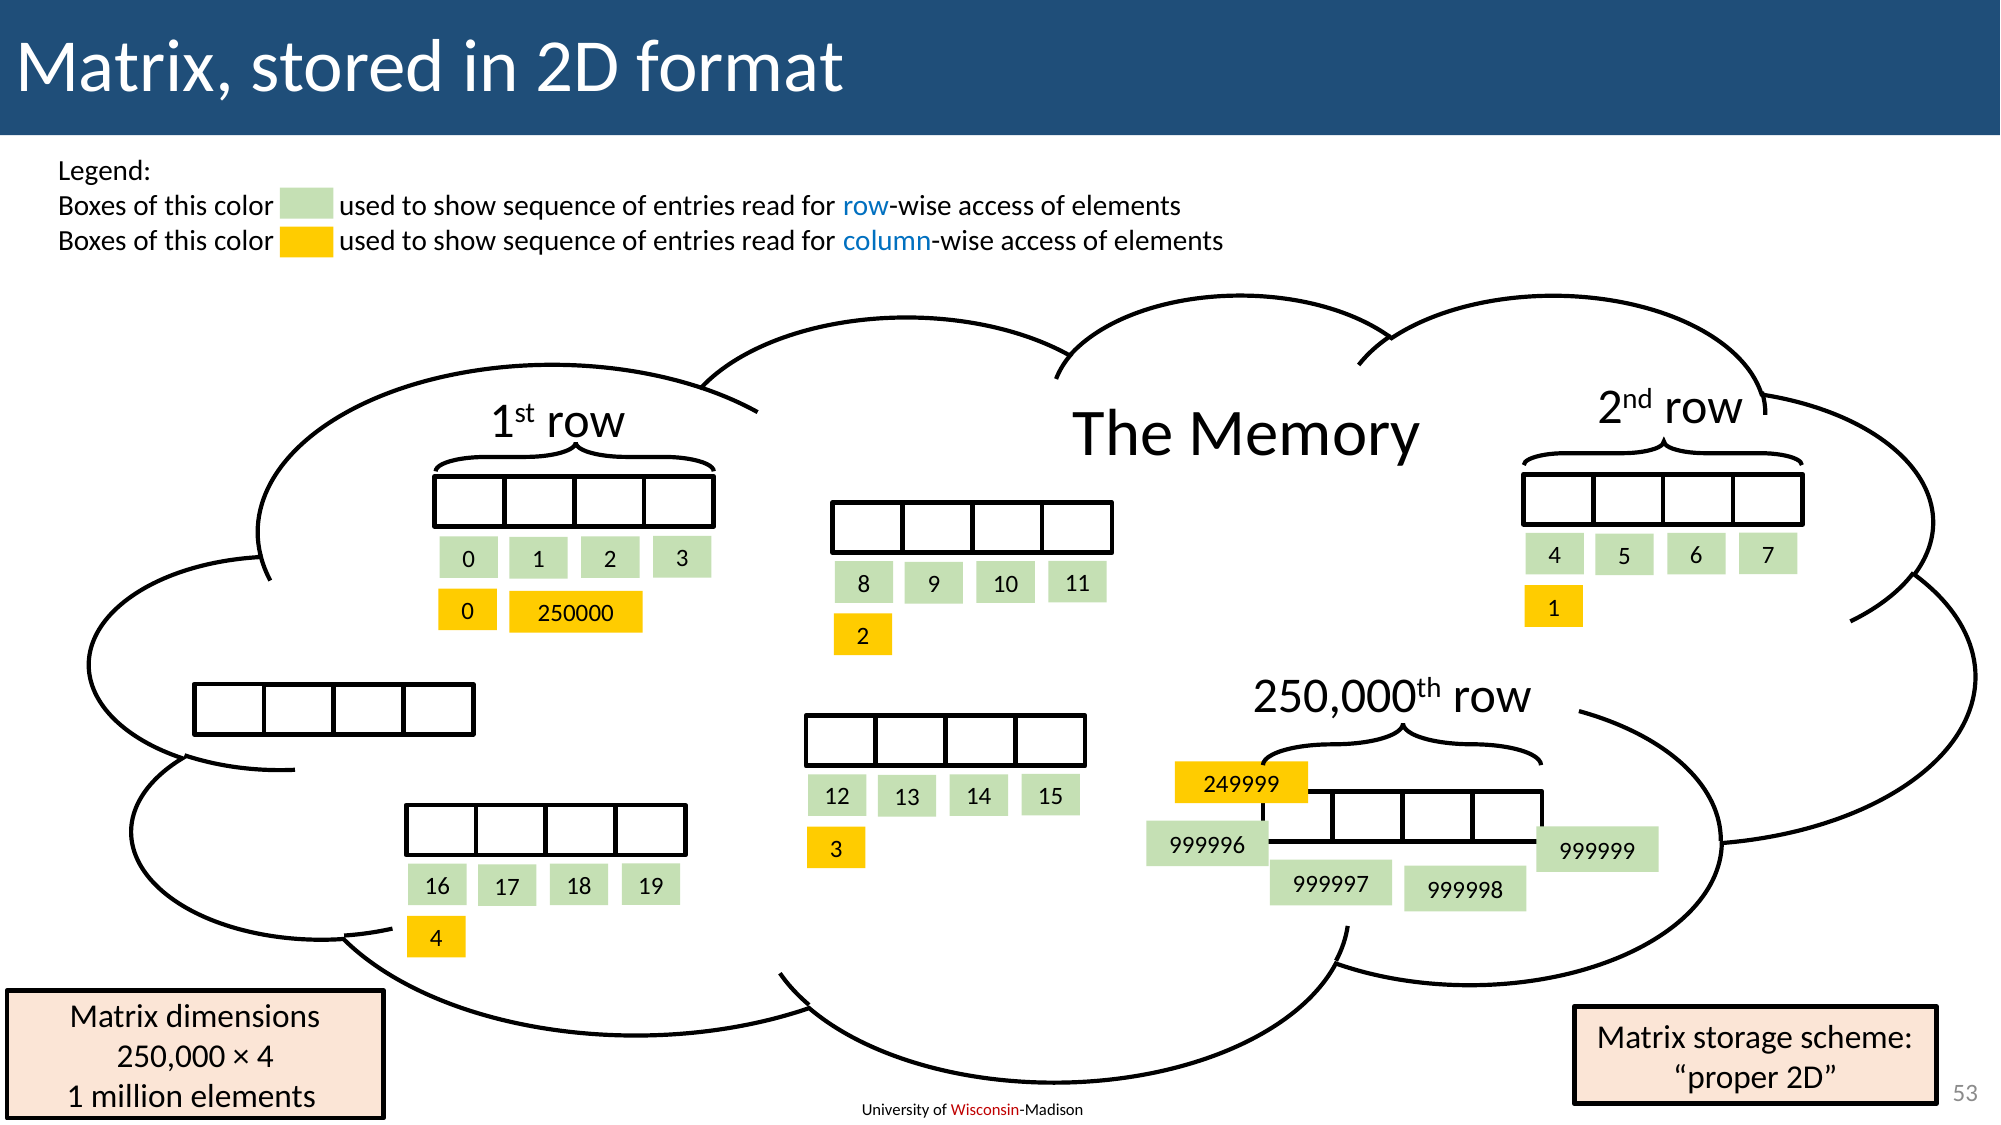

# Matrix, stored in 2D format
Legend:
Boxes of this color          used to show sequence of entries read for row-wise access of elements
Boxes of this color          used to show sequence of entries read for column-wise access of elements

2nd row
1st row
The Memory

7
4
6
5
3
0
2
1
11
8
10
9
1
0
250000

2
250,000th row

249999
15
12
14
13

999996
999999
3
999997
19
16
18
17
999998
4
Matrix dimensions
250,000 × 4
1 million elements
Matrix storage scheme:
“proper 2D”
53